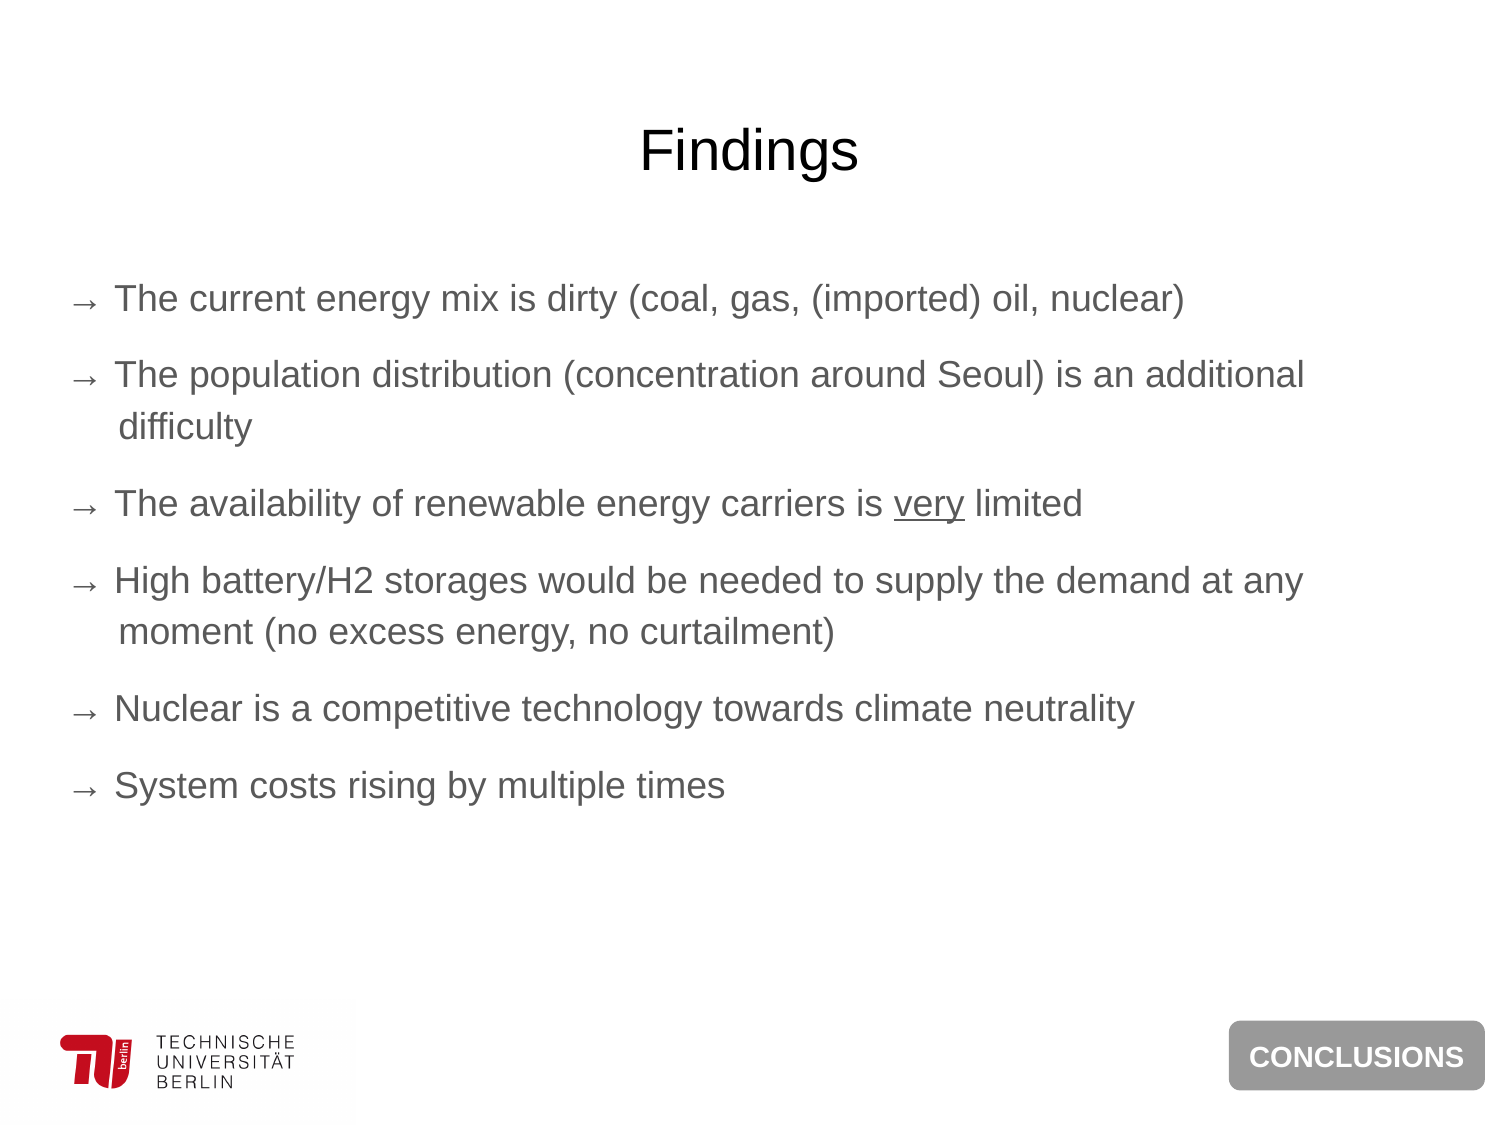

# Findings
→ The current energy mix is dirty (coal, gas, (imported) oil, nuclear)
→ The population distribution (concentration around Seoul) is an additional
     difficulty
→ The availability of renewable energy carriers is very limited
→ High battery/H2 storages would be needed to supply the demand at any
     moment (no excess energy, no curtailment)
→ Nuclear is a competitive technology towards climate neutrality
→ System costs rising by multiple times
CONCLUSIONS